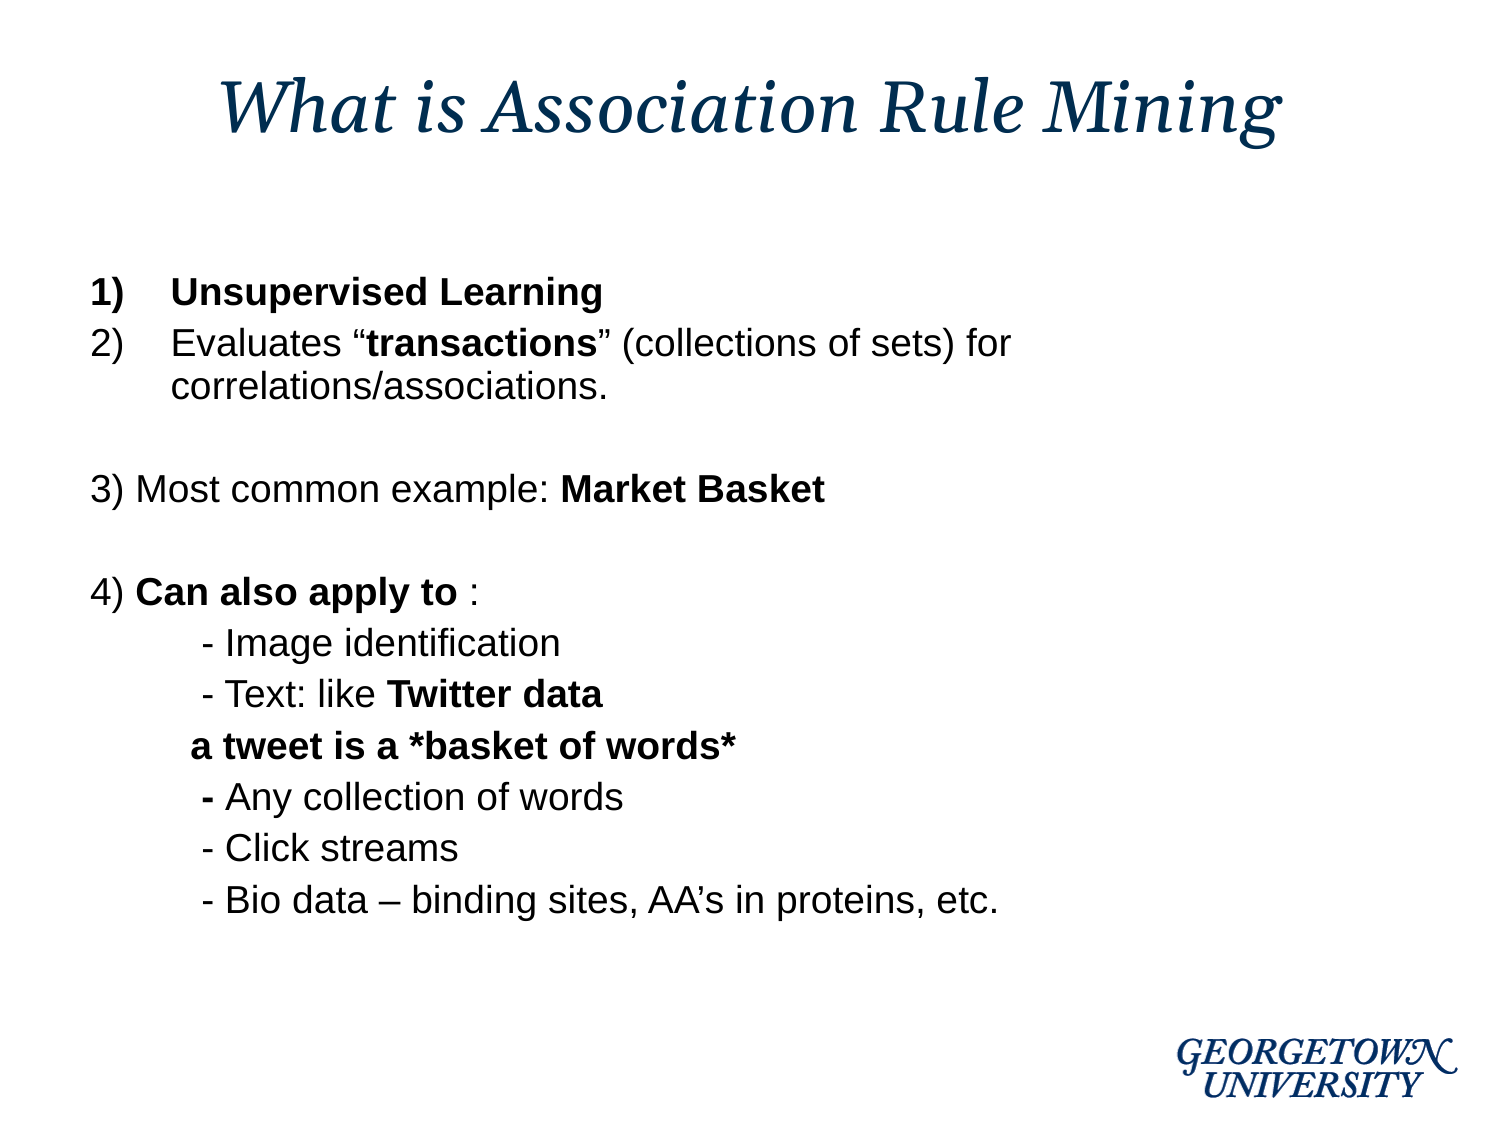

# What is Association Rule Mining
Unsupervised Learning
Evaluates “transactions” (collections of sets) for correlations/associations.

3) Most common example: Market Basket

4) Can also apply to :
	 - Image identification
	 - Text: like Twitter data
		a tweet is a *basket of words*
	 - Any collection of words
	 - Click streams
	 - Bio data – binding sites, AA’s in proteins, etc.